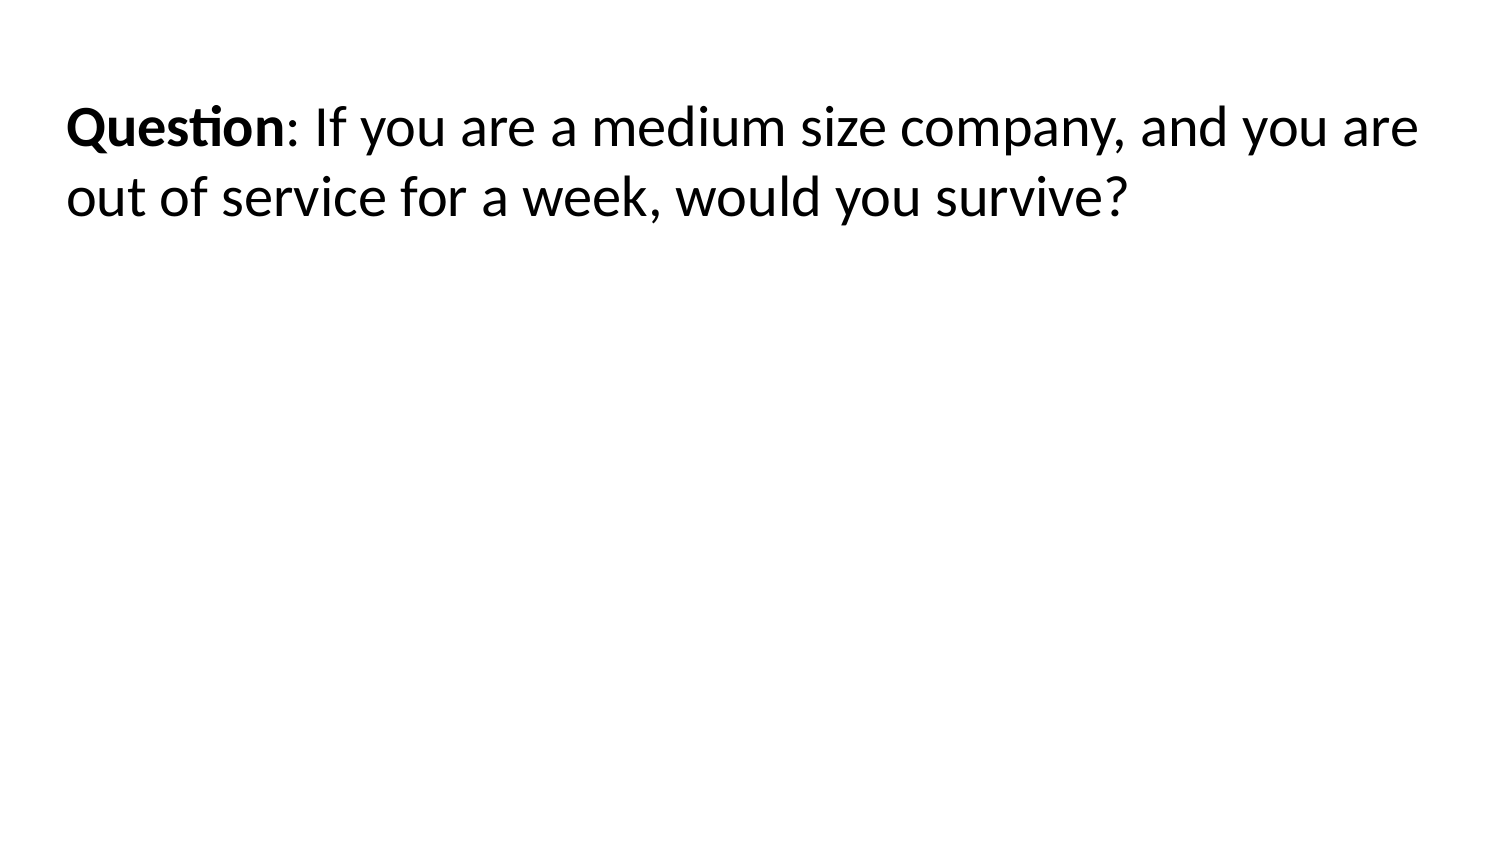

# Question: If you are a medium size company, and you are out of service for a week, would you survive?